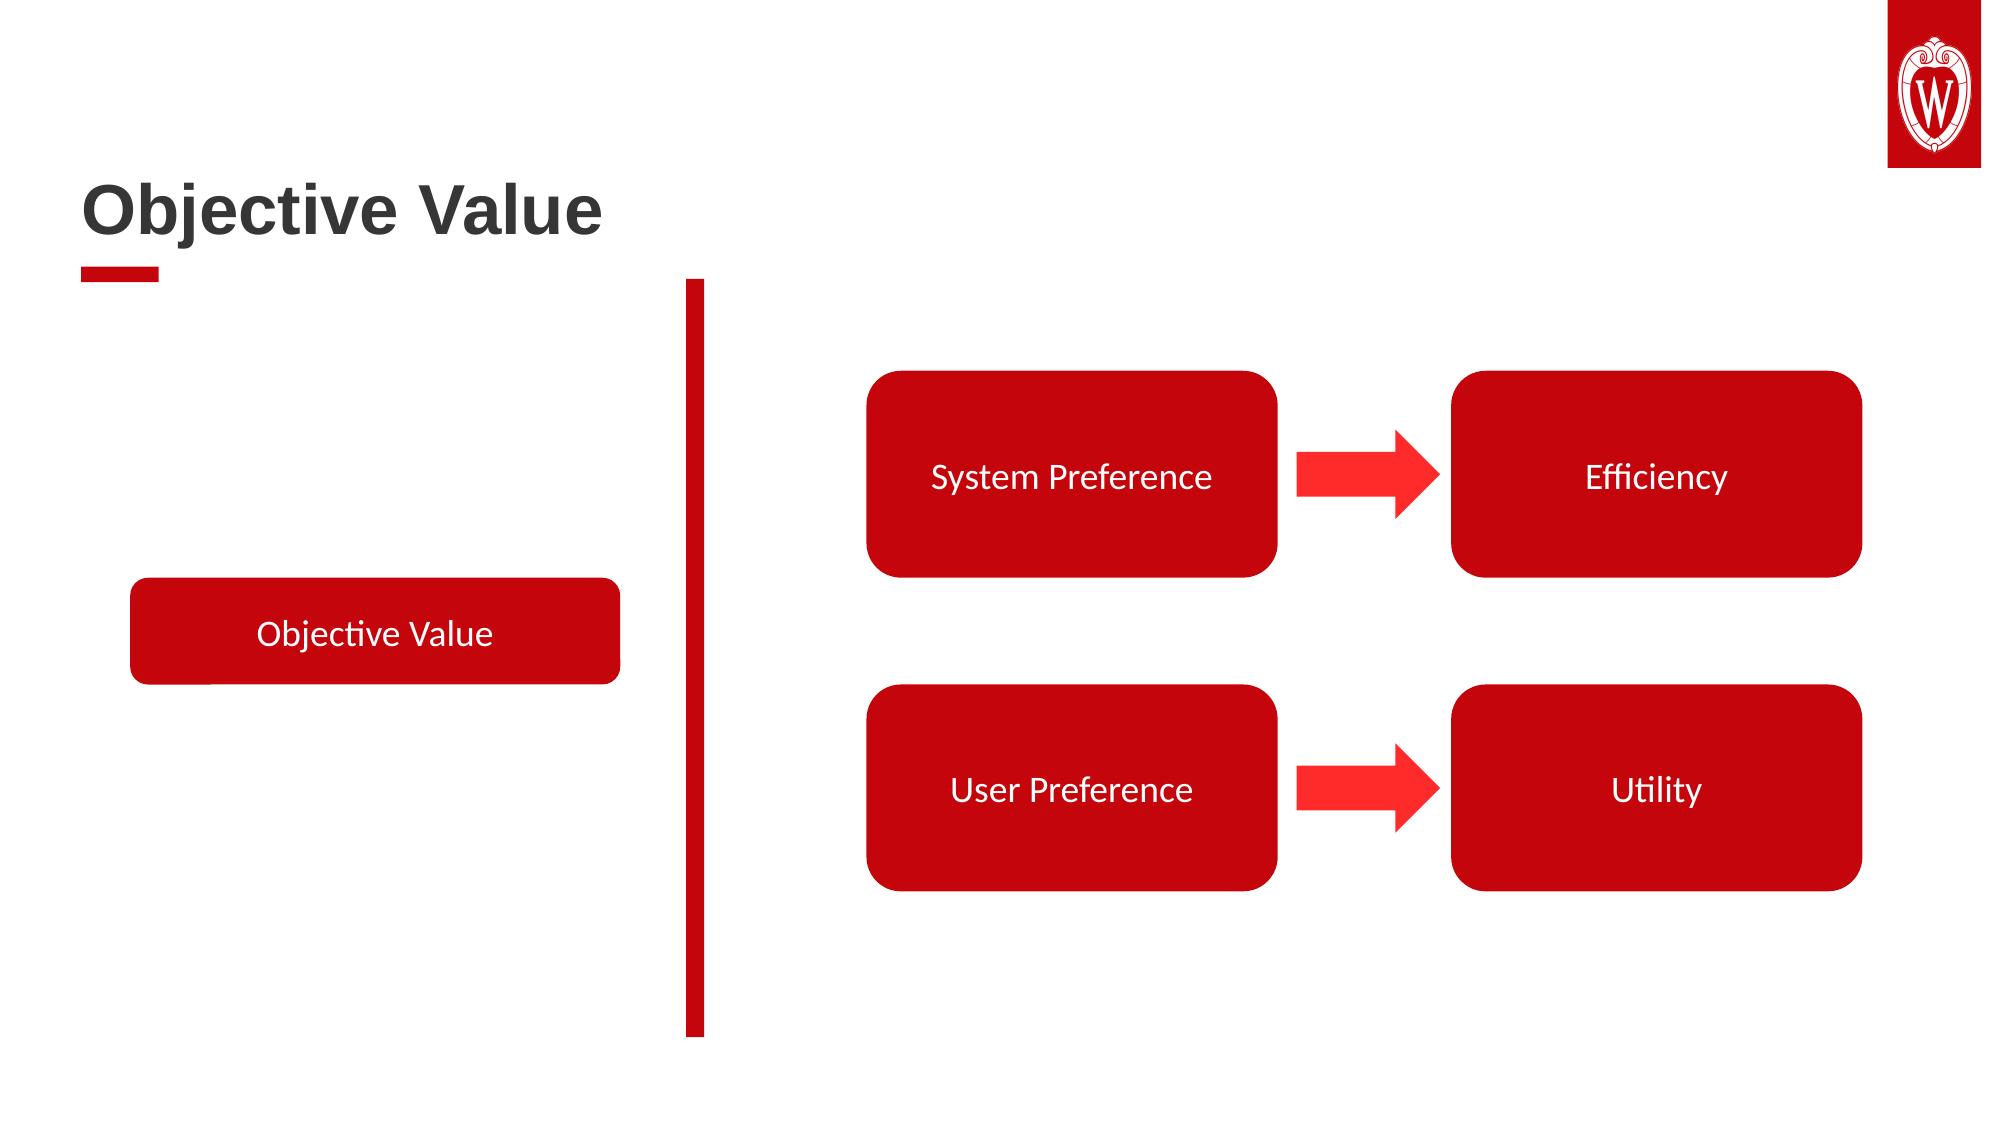

Objective Value

Efficiency
System Preference

Objective Value
Utility
User Preference